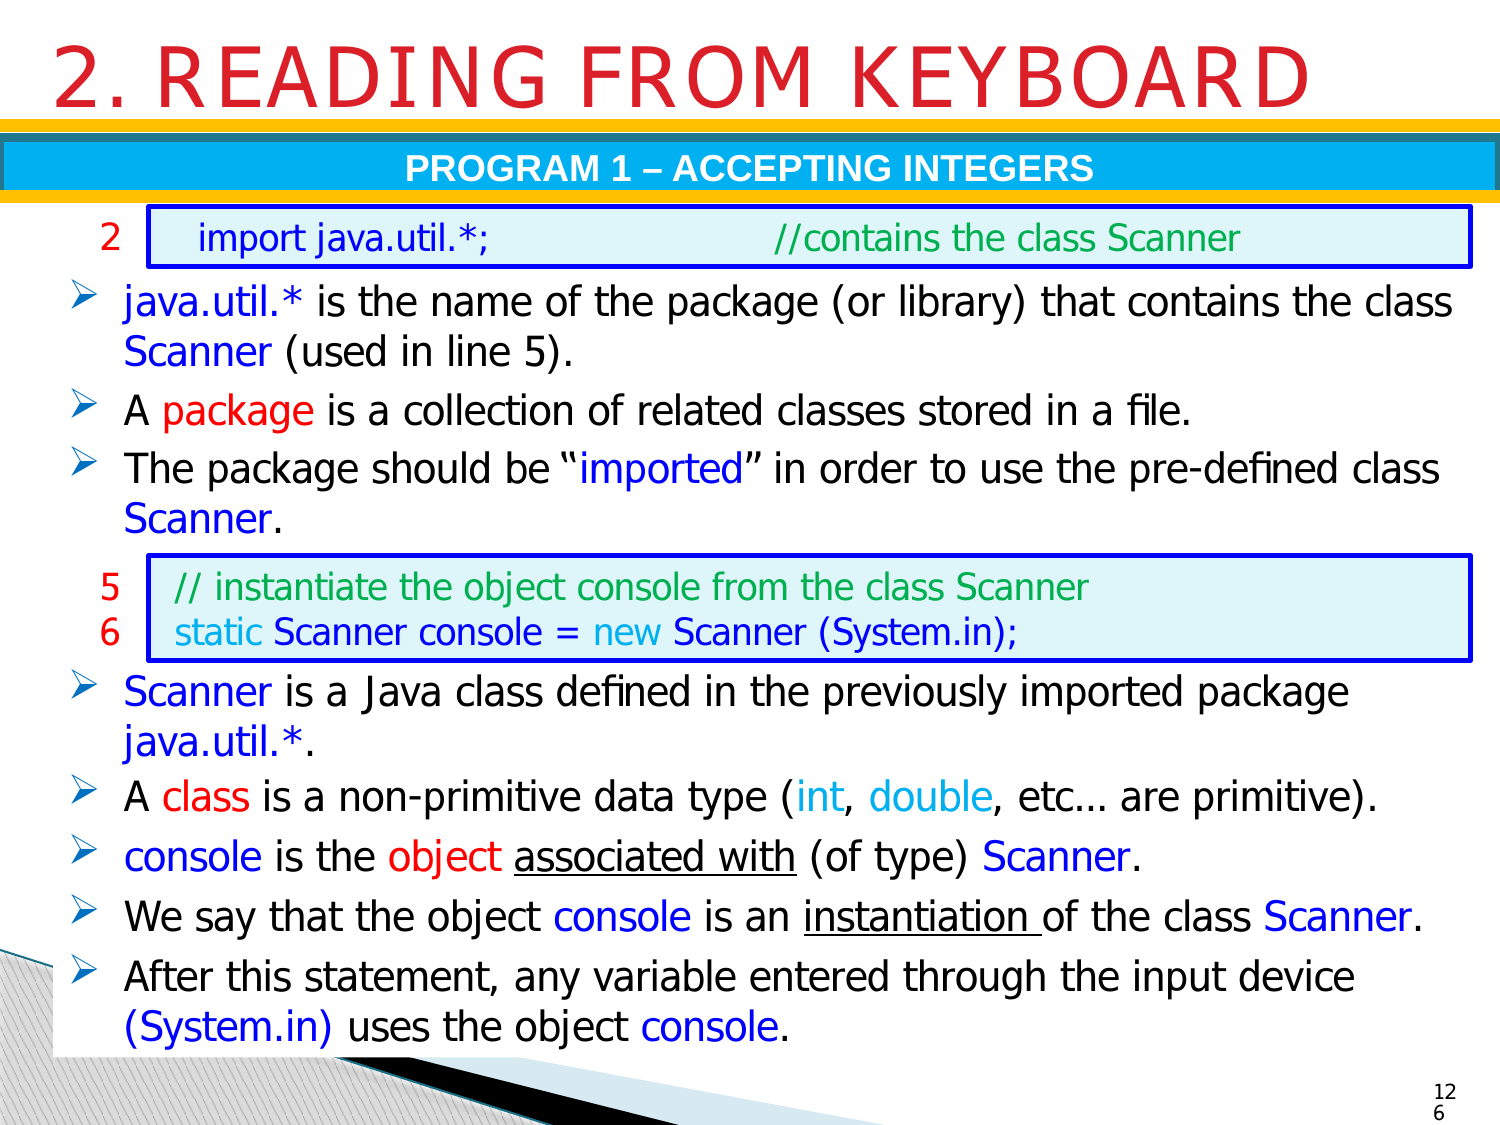

# 2. READING FROM KEYBOARD
PROGRAM 1 – ACCEPTING INTEGERS

2
   import java.util.*;		 //contains the class Scanner
java.util.* is the name of the package (or library) that contains the class Scanner (used in line 5).
A package is a collection of related classes stored in a file.
The package should be “imported” in order to use the pre-defined class Scanner.
 // instantiate the object console from the class Scanner
 static Scanner console = new Scanner (System.in);
5
6
Scanner is a Java class defined in the previously imported package java.util.*.
A class is a non-primitive data type (int, double, etc… are primitive).
console is the object associated with (of type) Scanner.
We say that the object console is an instantiation of the class Scanner.
After this statement, any variable entered through the input device (System.in) uses the object console.
126